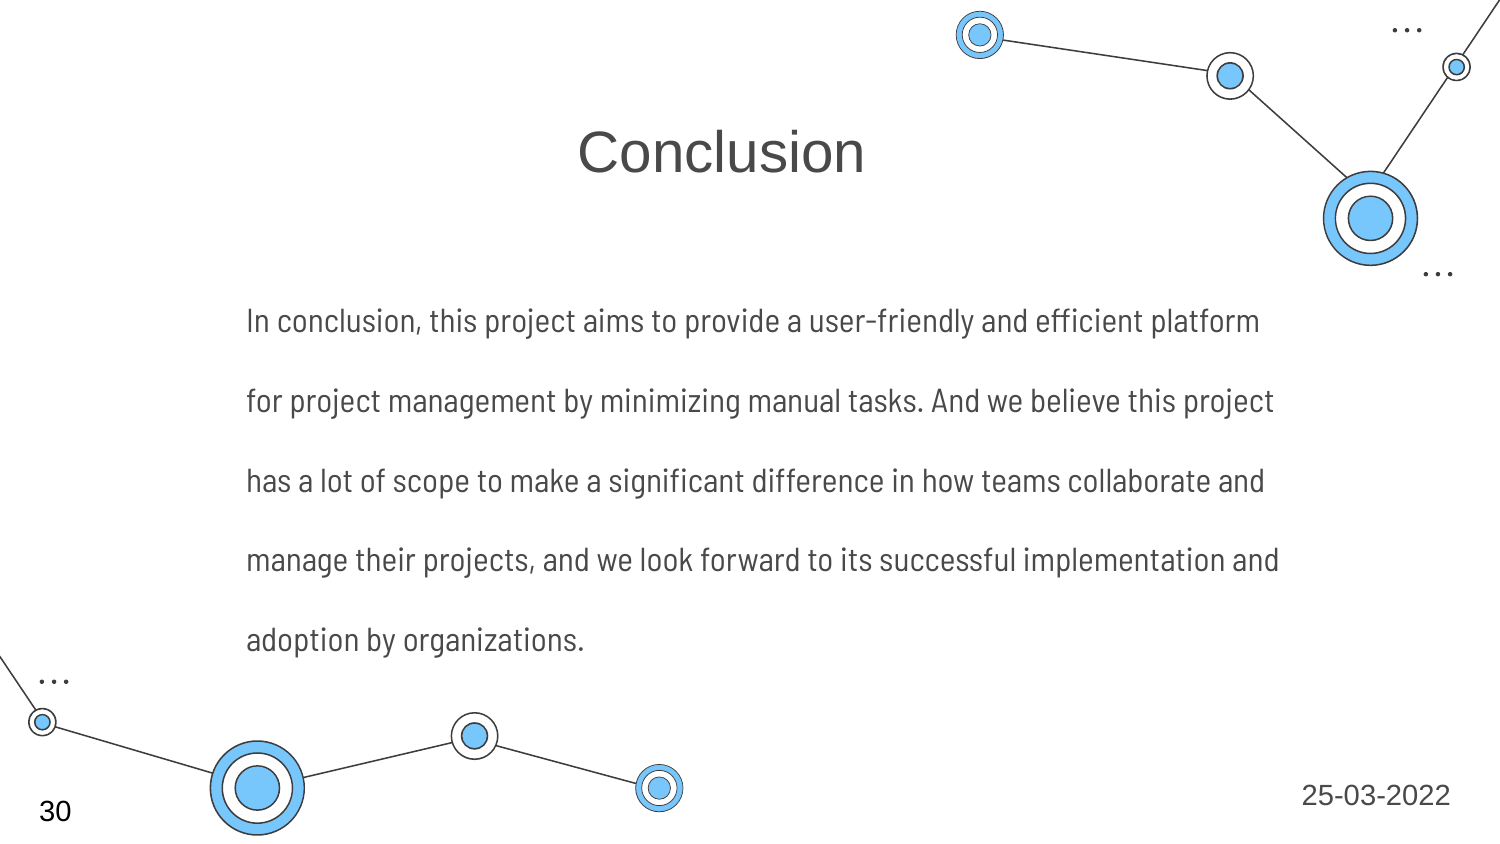

# Conclusion
In conclusion, this project aims to provide a user-friendly and efficient platform for project management by minimizing manual tasks. And we believe this project has a lot of scope to make a significant difference in how teams collaborate and manage their projects, and we look forward to its successful implementation and adoption by organizations.
25-03-2022
30